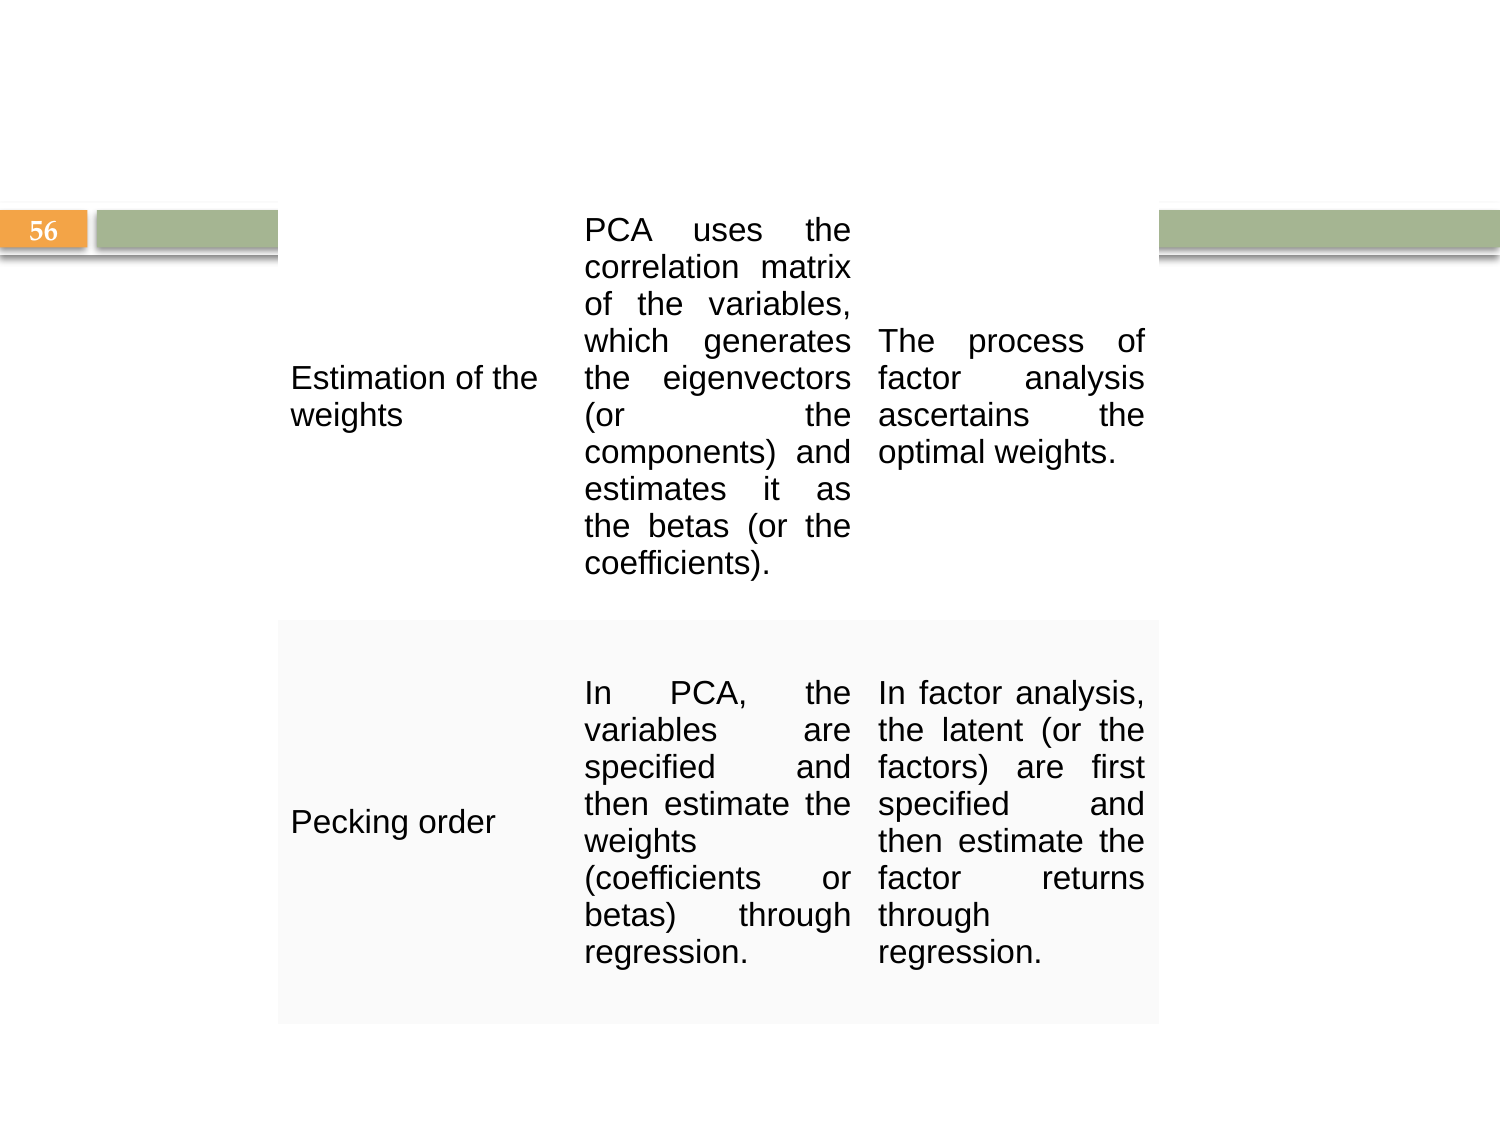

#
| Estimation of the weights | PCA uses the correlation matrix of the variables, which generates the eigenvectors (or the components) and estimates it as the betas (or the coefficients). | The process of factor analysis ascertains the optimal weights. |
| --- | --- | --- |
| Pecking order | In PCA, the variables are specified and then estimate the weights (coefficients or betas) through regression. | In factor analysis, the latent (or the factors) are first specified and then estimate the factor returns through regression. |
56